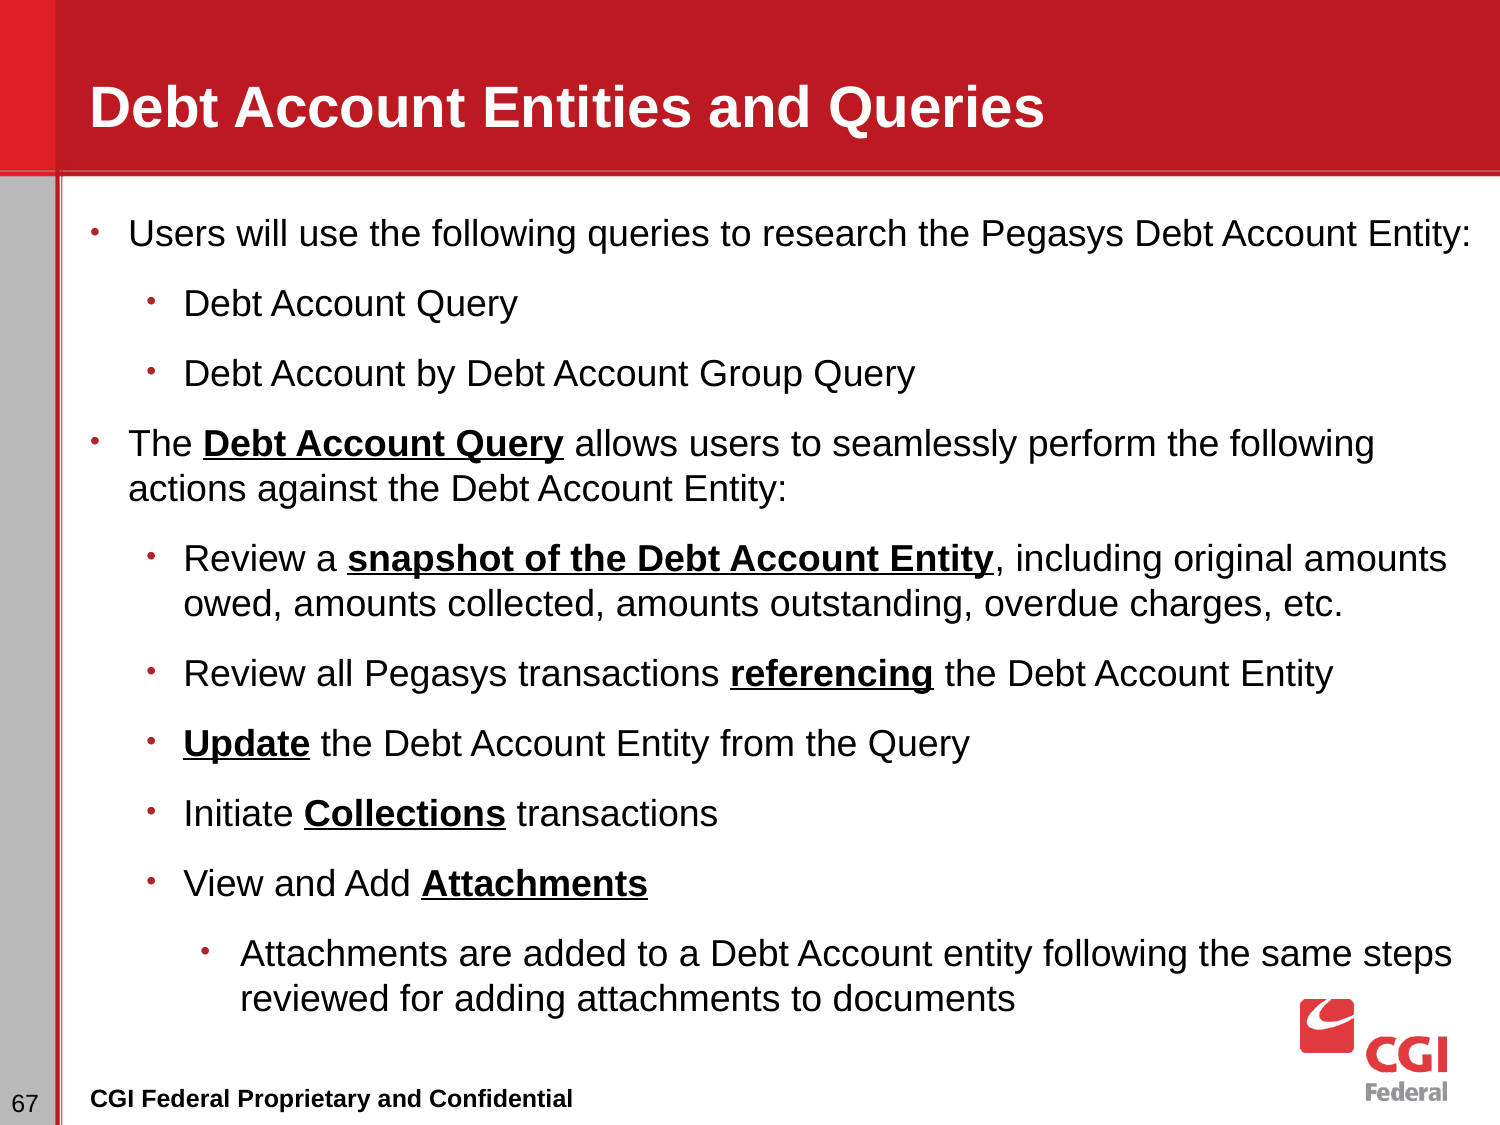

# Debt Account Entities and Queries
Users will use the following queries to research the Pegasys Debt Account Entity:
Debt Account Query
Debt Account by Debt Account Group Query
The Debt Account Query allows users to seamlessly perform the following actions against the Debt Account Entity:
Review a snapshot of the Debt Account Entity, including original amounts owed, amounts collected, amounts outstanding, overdue charges, etc.
Review all Pegasys transactions referencing the Debt Account Entity
Update the Debt Account Entity from the Query
Initiate Collections transactions
View and Add Attachments
Attachments are added to a Debt Account entity following the same steps reviewed for adding attachments to documents
67
CGI Federal Proprietary and Confidential